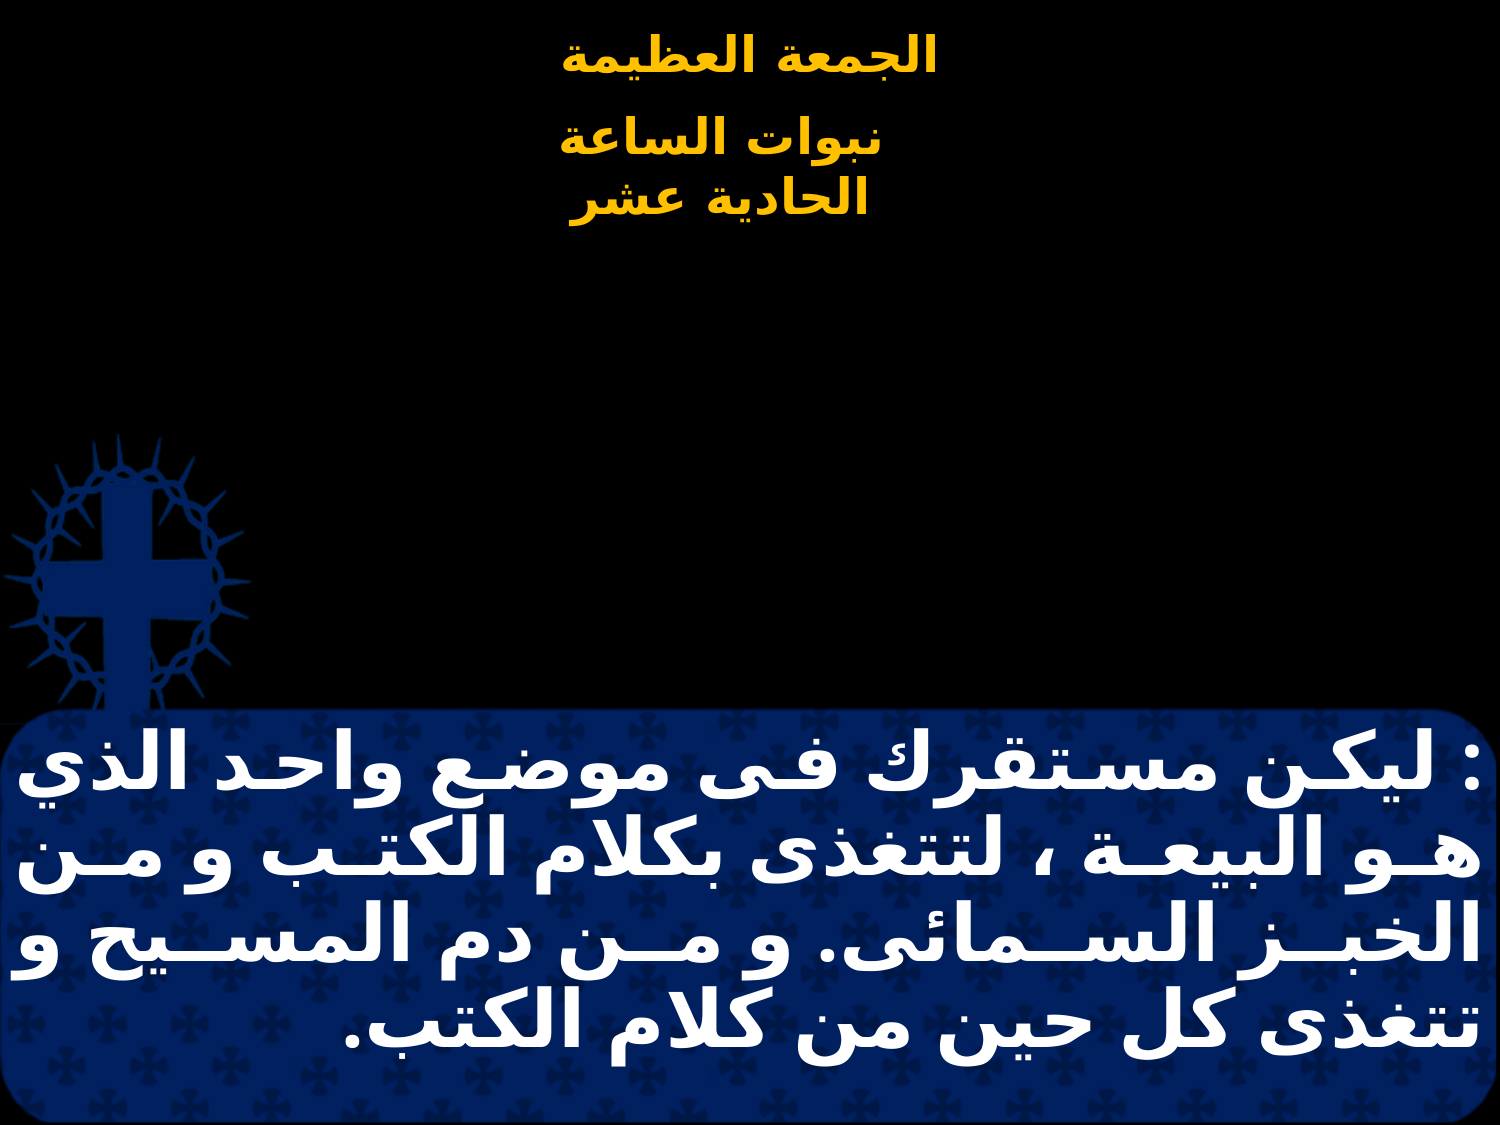

# : ليكن مستقرك فى موضع واحد الذي هو البيعة ، لتتغذى بكلام الكتب و من الخبز السمائى. و من دم المسيح و تتغذى كل حين من كلام الكتب.